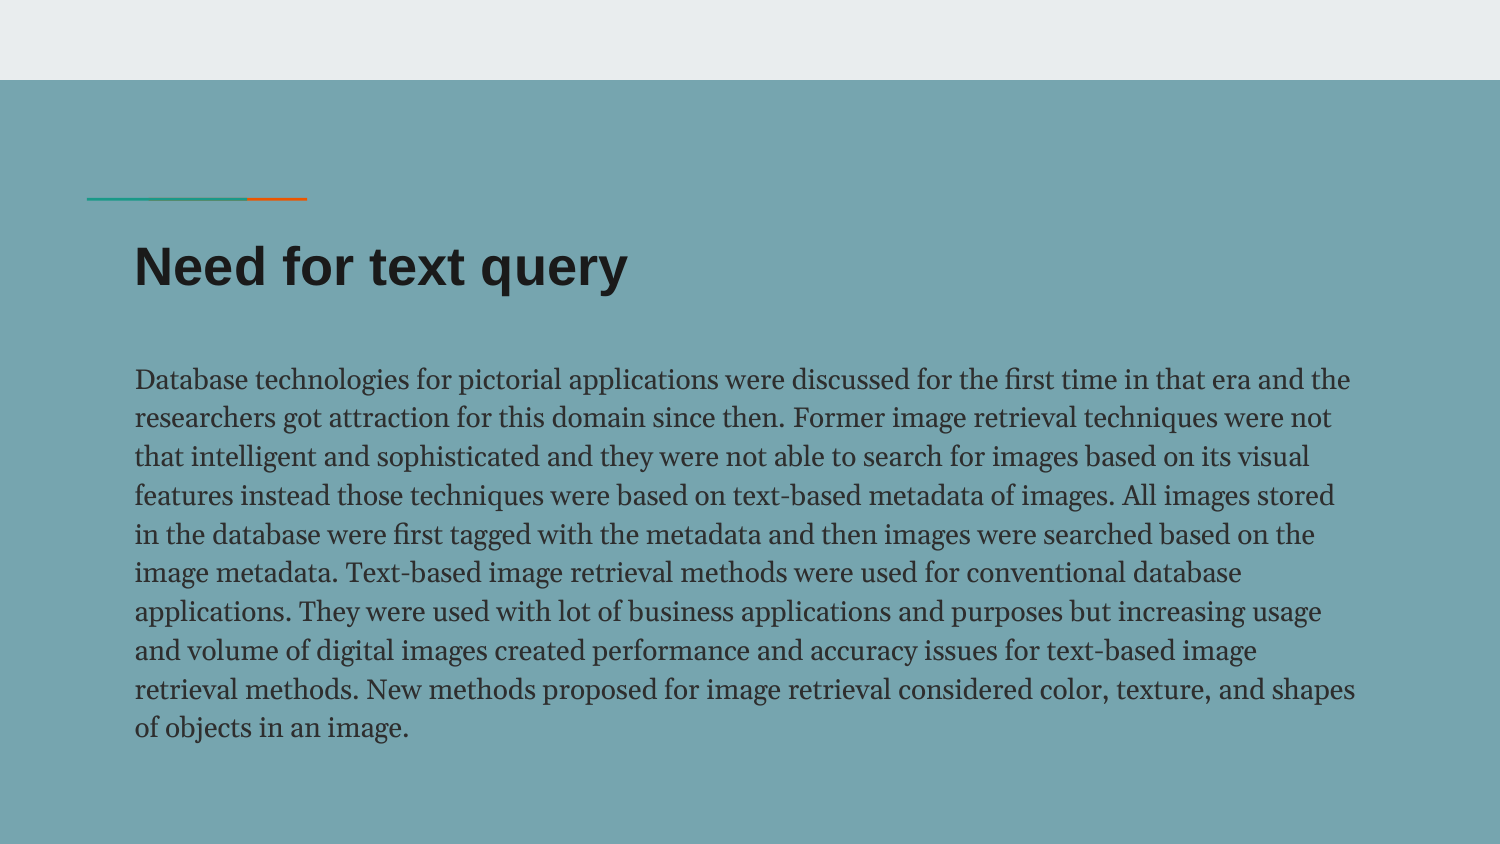

# Need for text query
Database technologies for pictorial applications were discussed for the first time in that era and the researchers got attraction for this domain since then. Former image retrieval techniques were not that intelligent and sophisticated and they were not able to search for images based on its visual features instead those techniques were based on text-based metadata of images. All images stored in the database were first tagged with the metadata and then images were searched based on the image metadata. Text-based image retrieval methods were used for conventional database applications. They were used with lot of business applications and purposes but increasing usage and volume of digital images created performance and accuracy issues for text-based image retrieval methods. New methods proposed for image retrieval considered color, texture, and shapes of objects in an image.